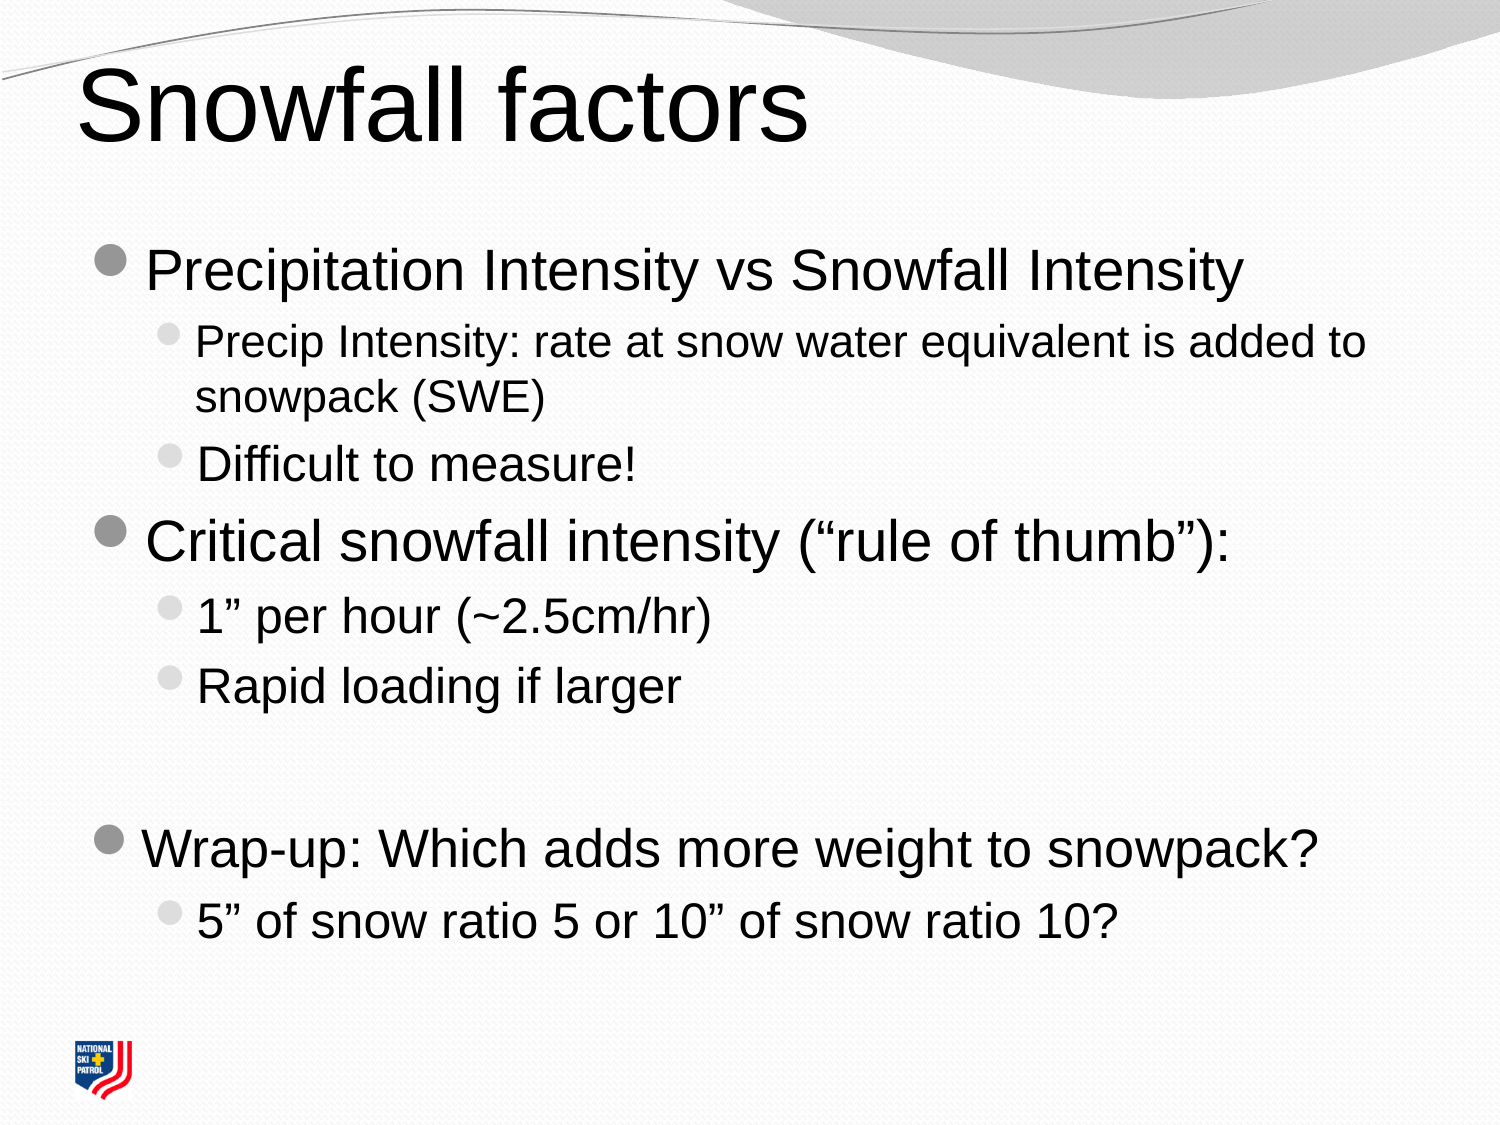

# Snowfall factors
Precipitation Intensity vs Snowfall Intensity
Precip Intensity: rate at snow water equivalent is added to snowpack (SWE)
Difficult to measure!
Critical snowfall intensity (“rule of thumb”):
1” per hour (~2.5cm/hr)
Rapid loading if larger

Wrap-up: Which adds more weight to snowpack?
5” of snow ratio 5 or 10” of snow ratio 10?